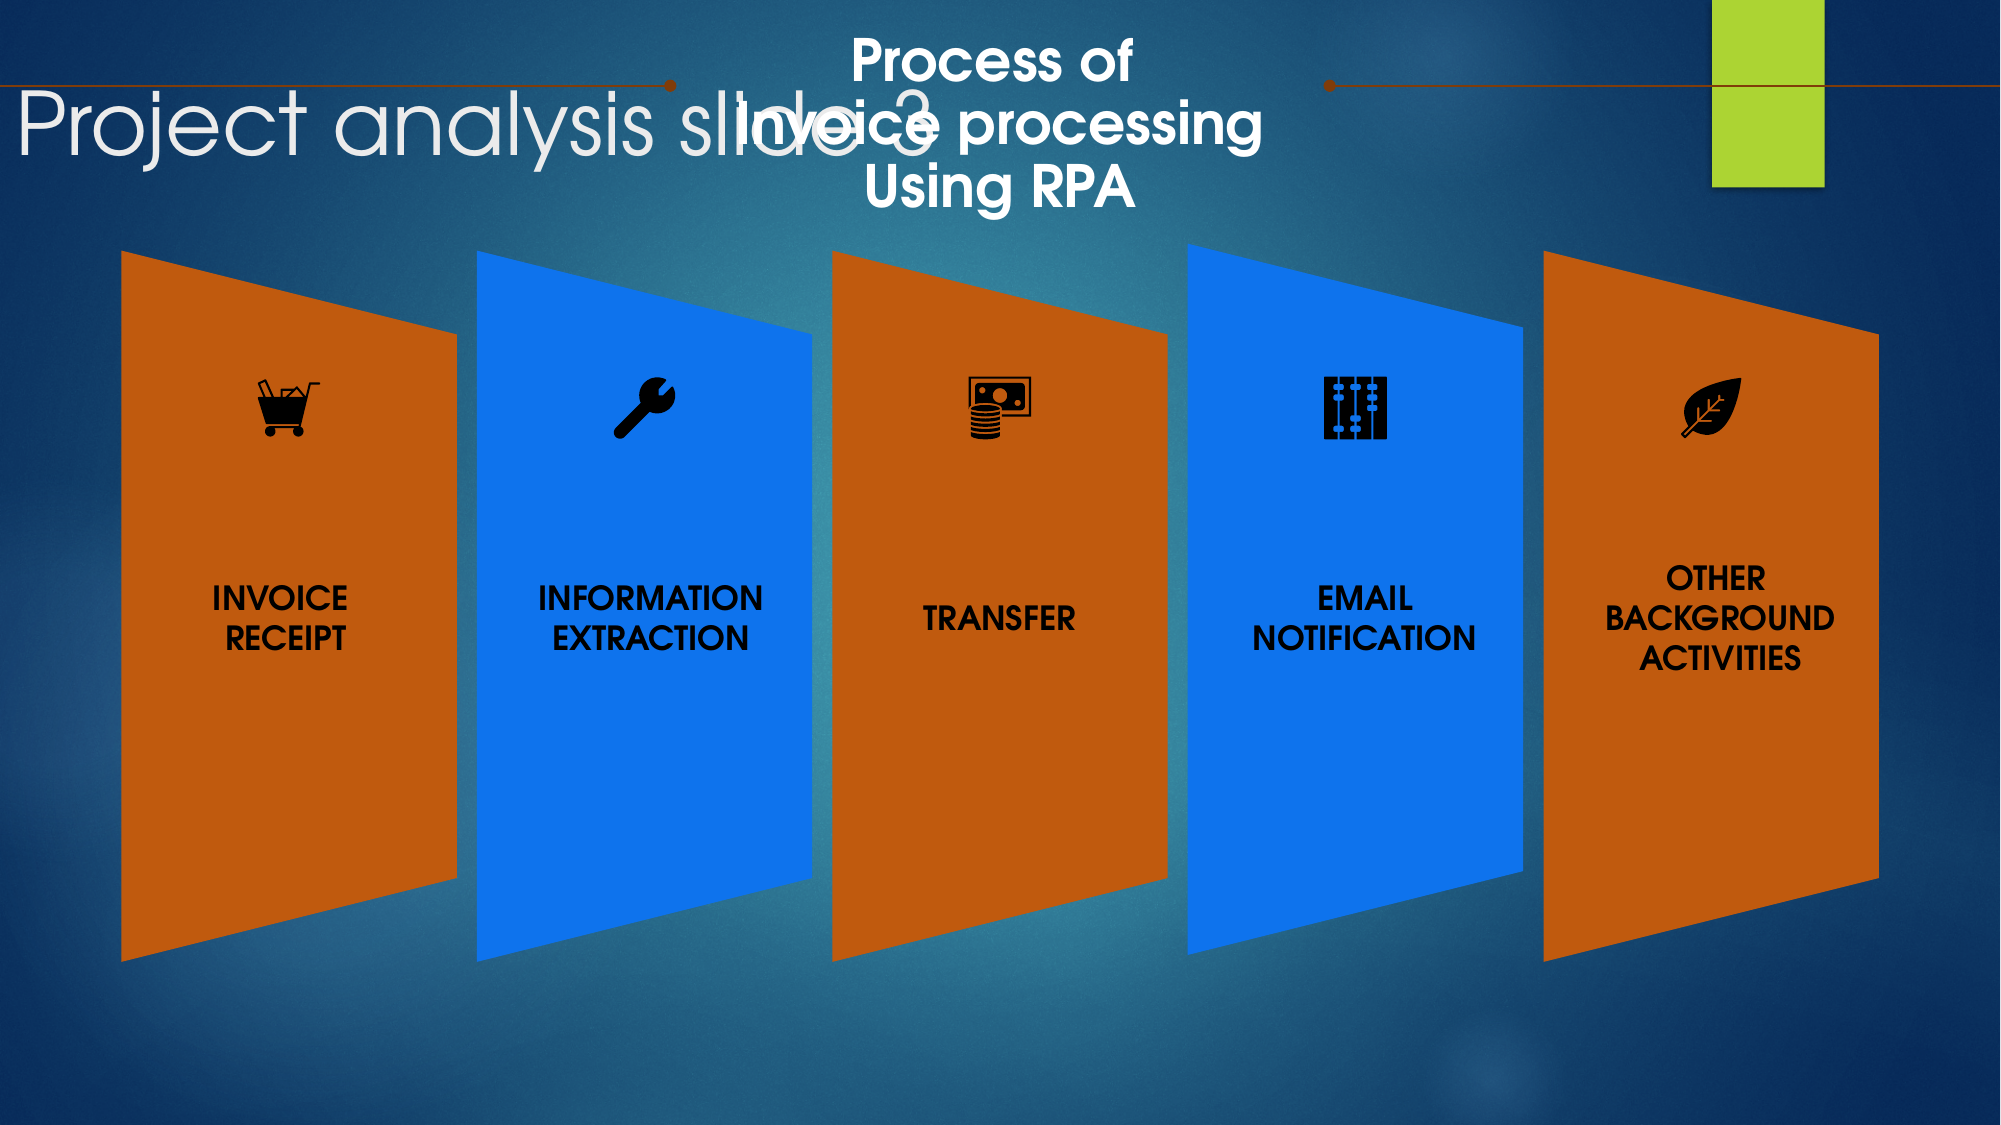

Process of
Invoice processing
Using RPA
Project analysis slide 3

OTHER
BACKGROUND
ACTIVITIES
EMAIL
NOTIFICATION
INVOICE
RECEIPT
INFORMATION
EXTRACTION
TRANSFER